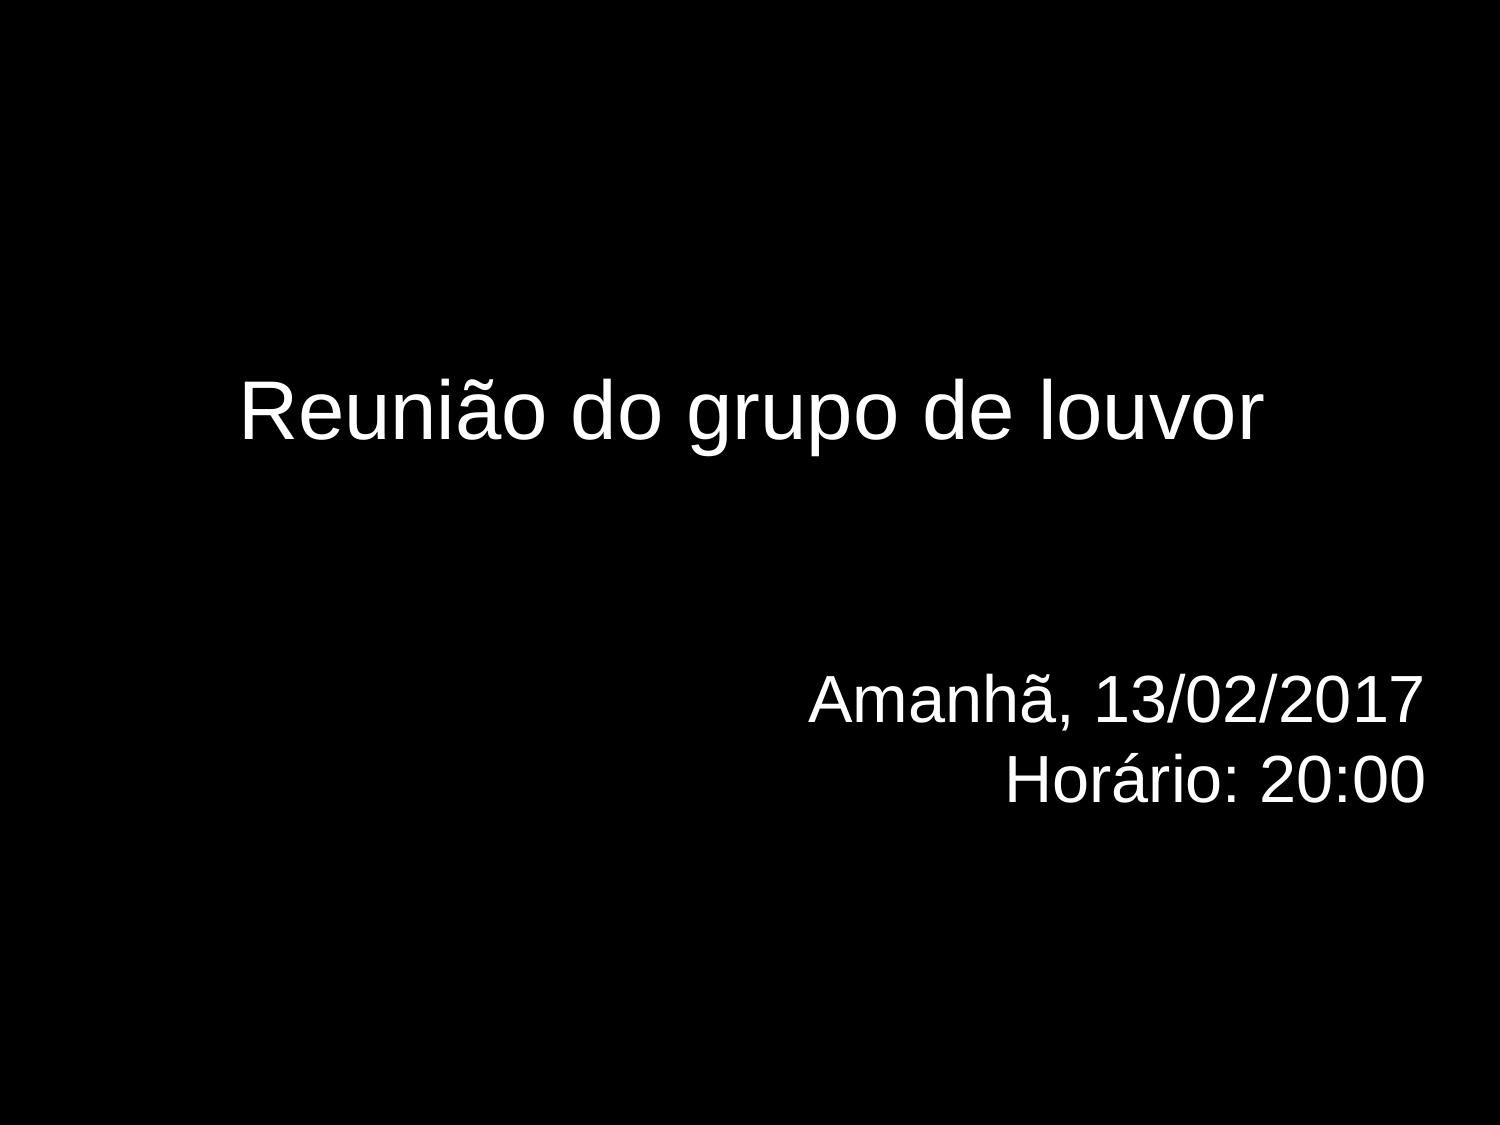

# Reunião do grupo de louvor

Amanhã, 13/02/2017
Horário: 20:00